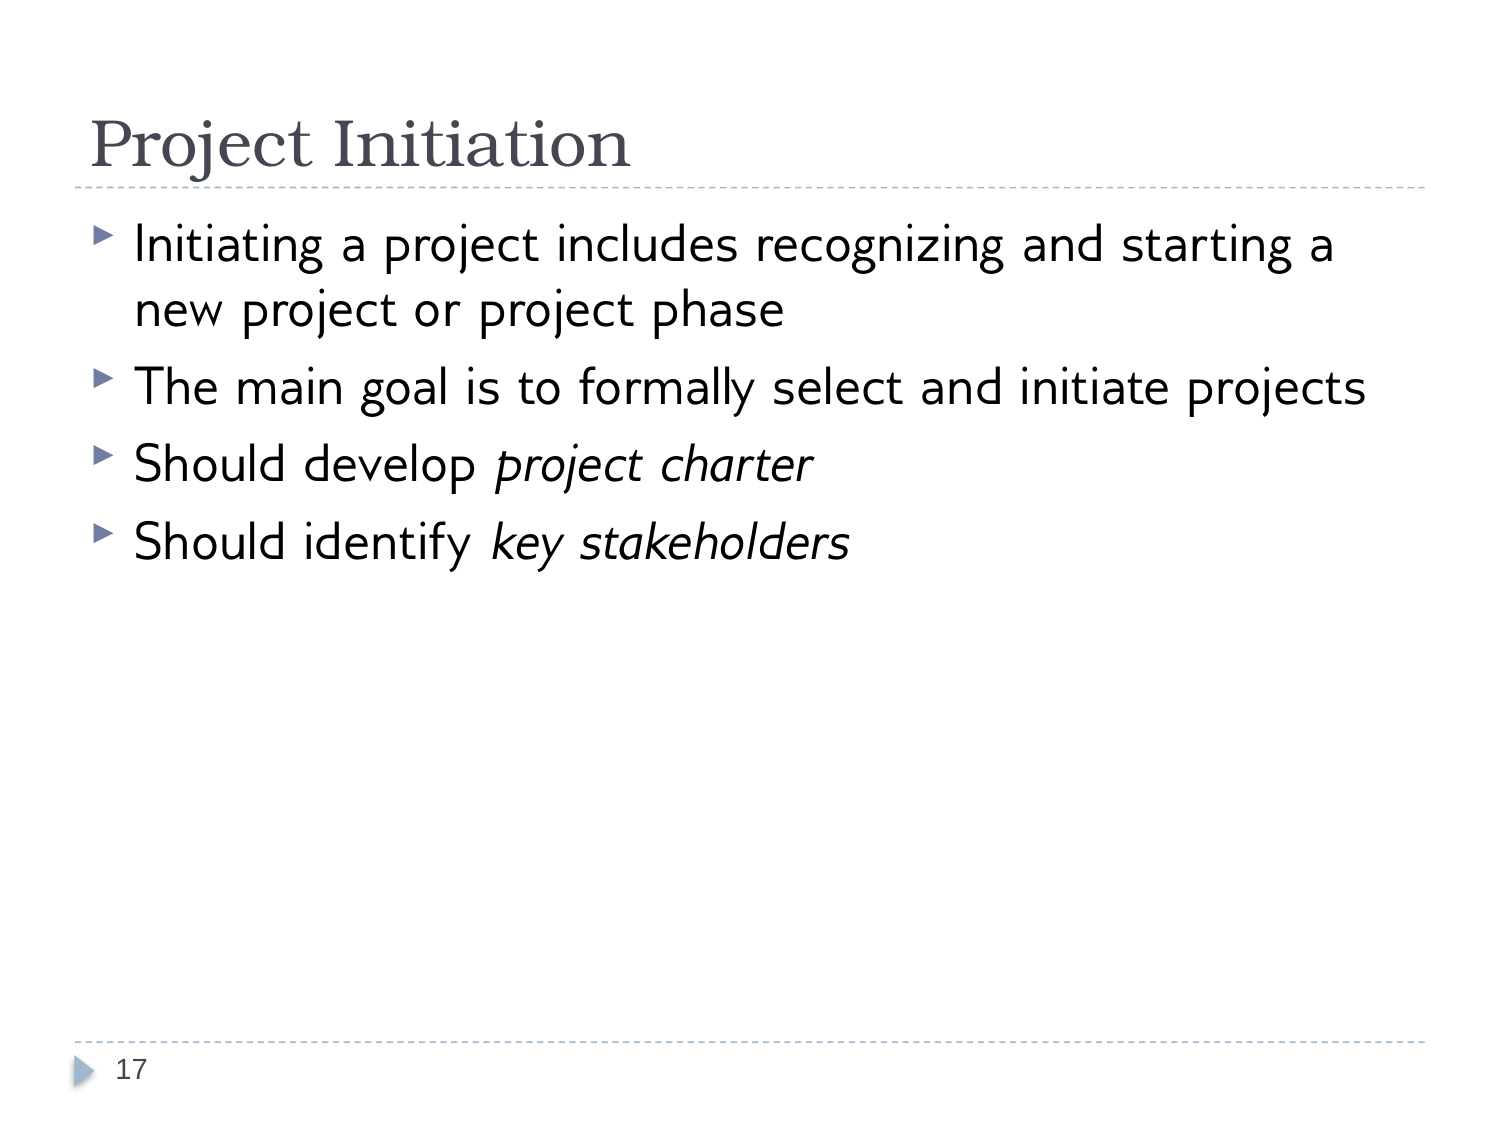

# Project Initiation
Initiating a project includes recognizing and starting a new project or project phase
The main goal is to formally select and initiate projects
Should develop project charter
Should identify key stakeholders
17